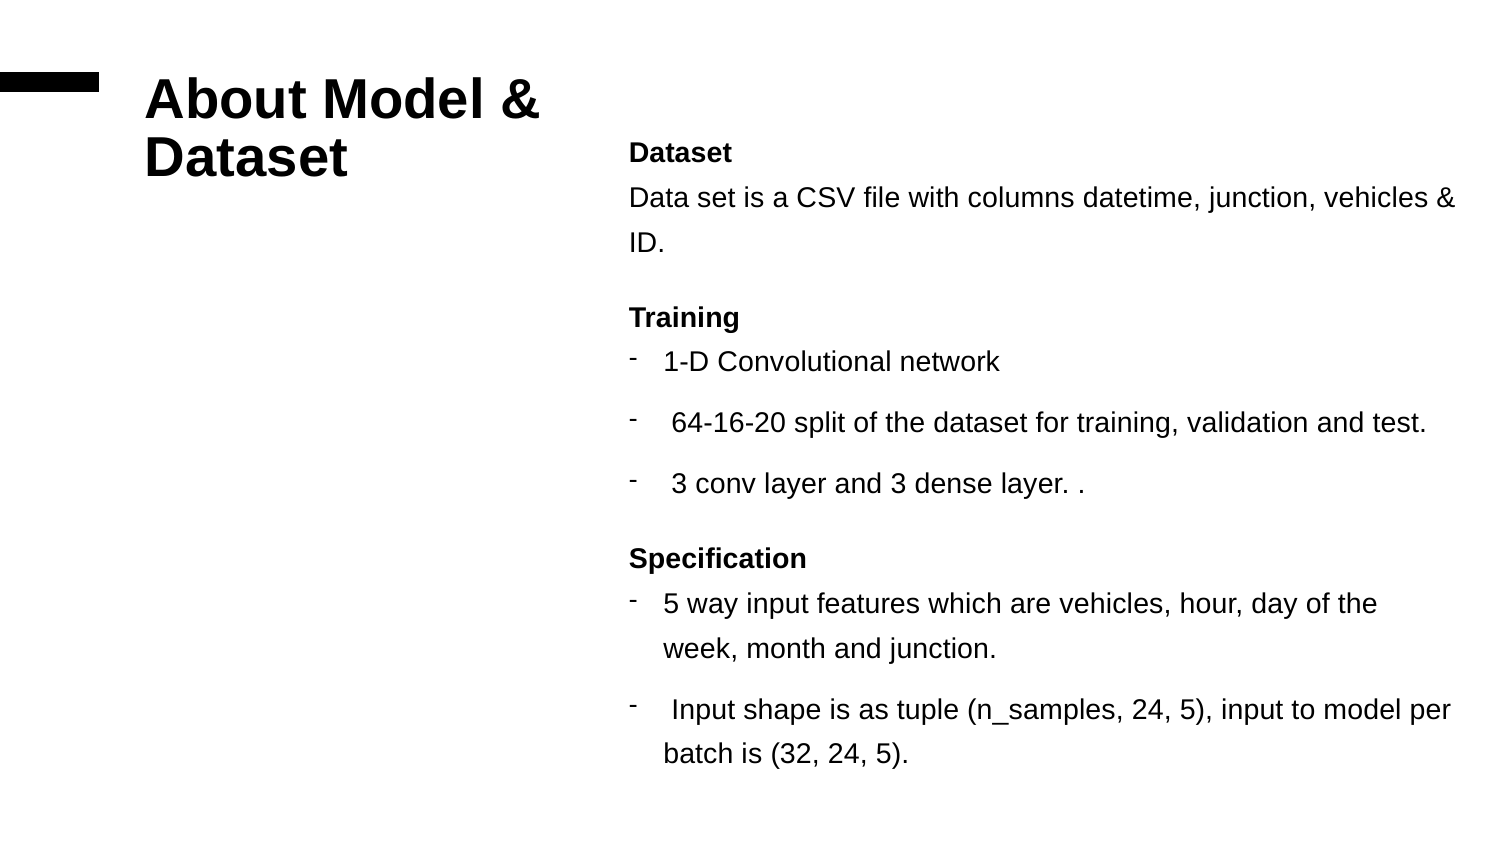

# About Model & Dataset

Dataset
Data set is a CSV file with columns datetime, junction, vehicles & ID.
Training
1-D Convolutional network
 64-16-20 split of the dataset for training, validation and test.
 3 conv layer and 3 dense layer. .
Specification
5 way input features which are vehicles, hour, day of the week, month and junction.
 Input shape is as tuple (n_samples, 24, 5), input to model per batch is (32, 24, 5).